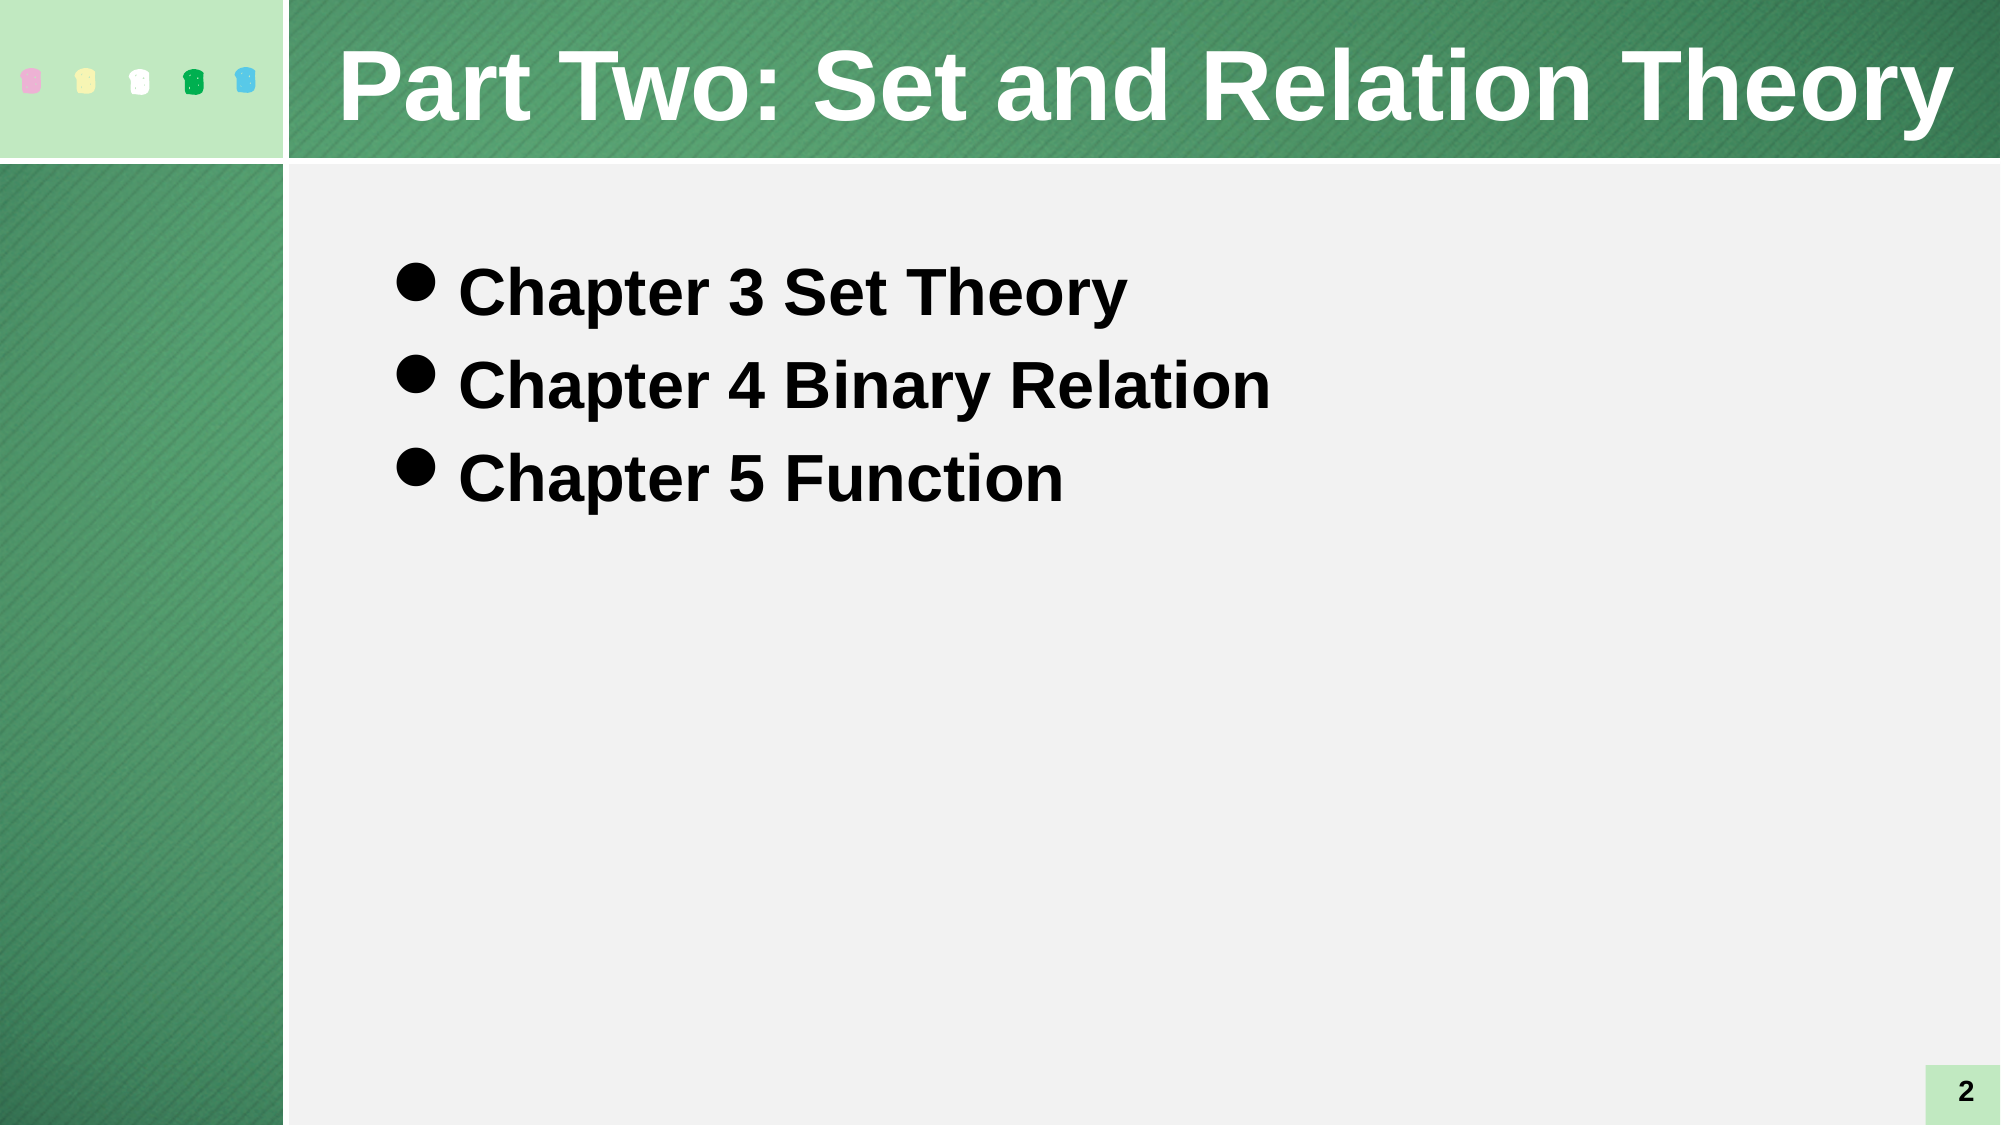

Part Two: Set and Relation Theory

Chapter 3 Set Theory
Chapter 4 Binary Relation
Chapter 5 Function
2